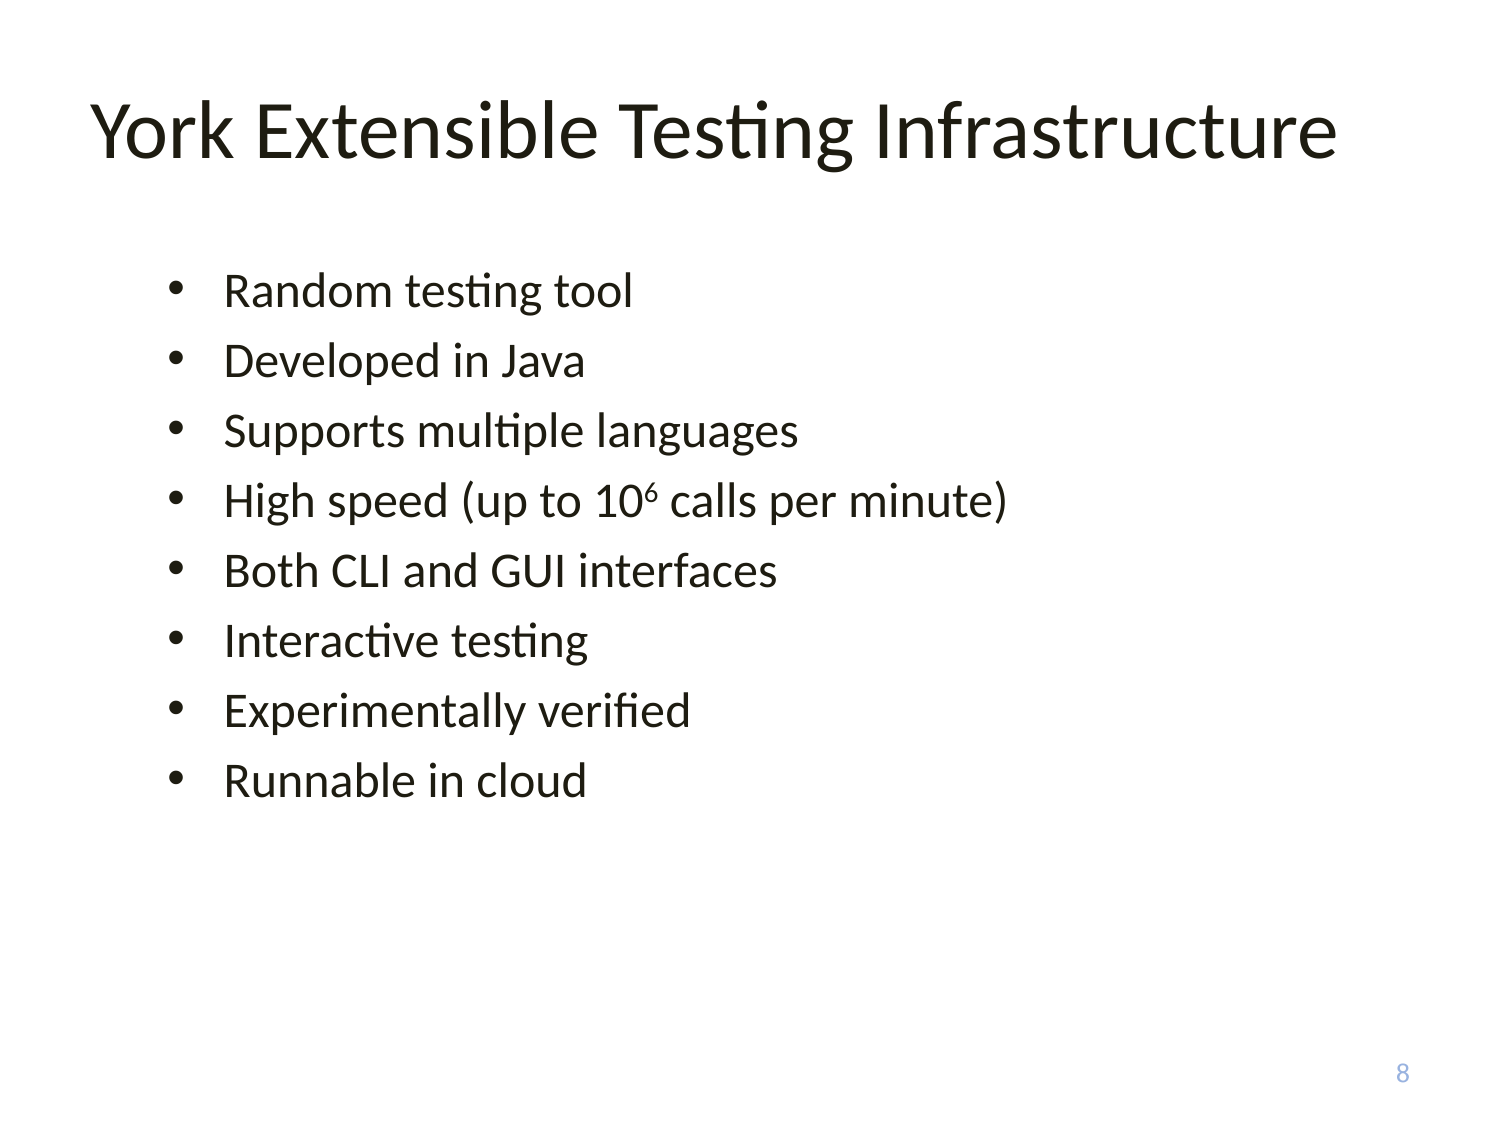

# York Extensible Testing Infrastructure
Random testing tool
Developed in Java
Supports multiple languages
High speed (up to 106 calls per minute)
Both CLI and GUI interfaces
Interactive testing
Experimentally verified
Runnable in cloud
8